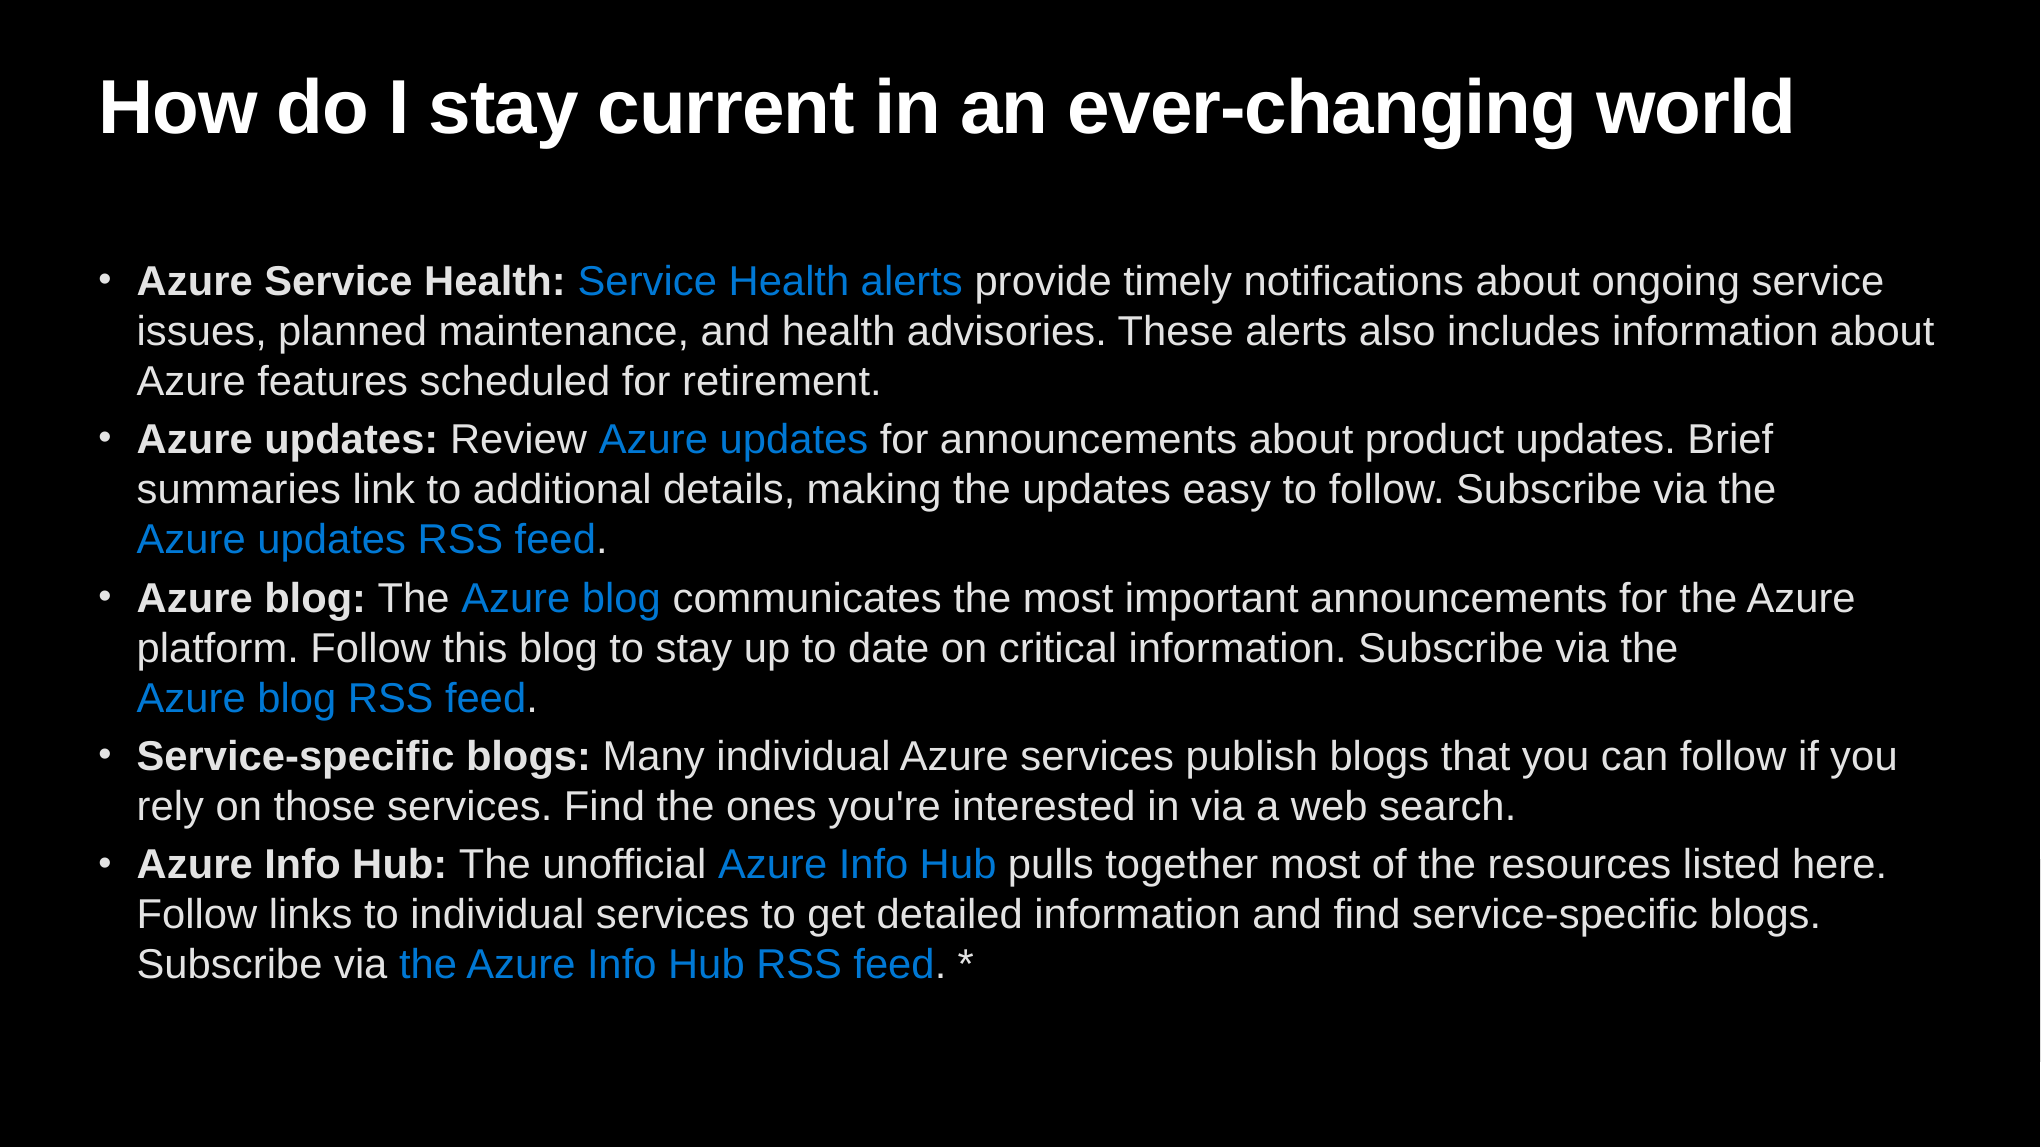

How do I stay current in an ever-changing world
Azure Service Health: Service Health alerts provide timely notifications about ongoing service issues, planned maintenance, and health advisories. These alerts also includes information about Azure features scheduled for retirement.
Azure updates: Review Azure updates for announcements about product updates. Brief summaries link to additional details, making the updates easy to follow. Subscribe via the Azure updates RSS feed.
Azure blog: The Azure blog communicates the most important announcements for the Azure platform. Follow this blog to stay up to date on critical information. Subscribe via the Azure blog RSS feed.
Service-specific blogs: Many individual Azure services publish blogs that you can follow if you rely on those services. Find the ones you're interested in via a web search.
Azure Info Hub: The unofficial Azure Info Hub pulls together most of the resources listed here. Follow links to individual services to get detailed information and find service-specific blogs. Subscribe via the Azure Info Hub RSS feed. *